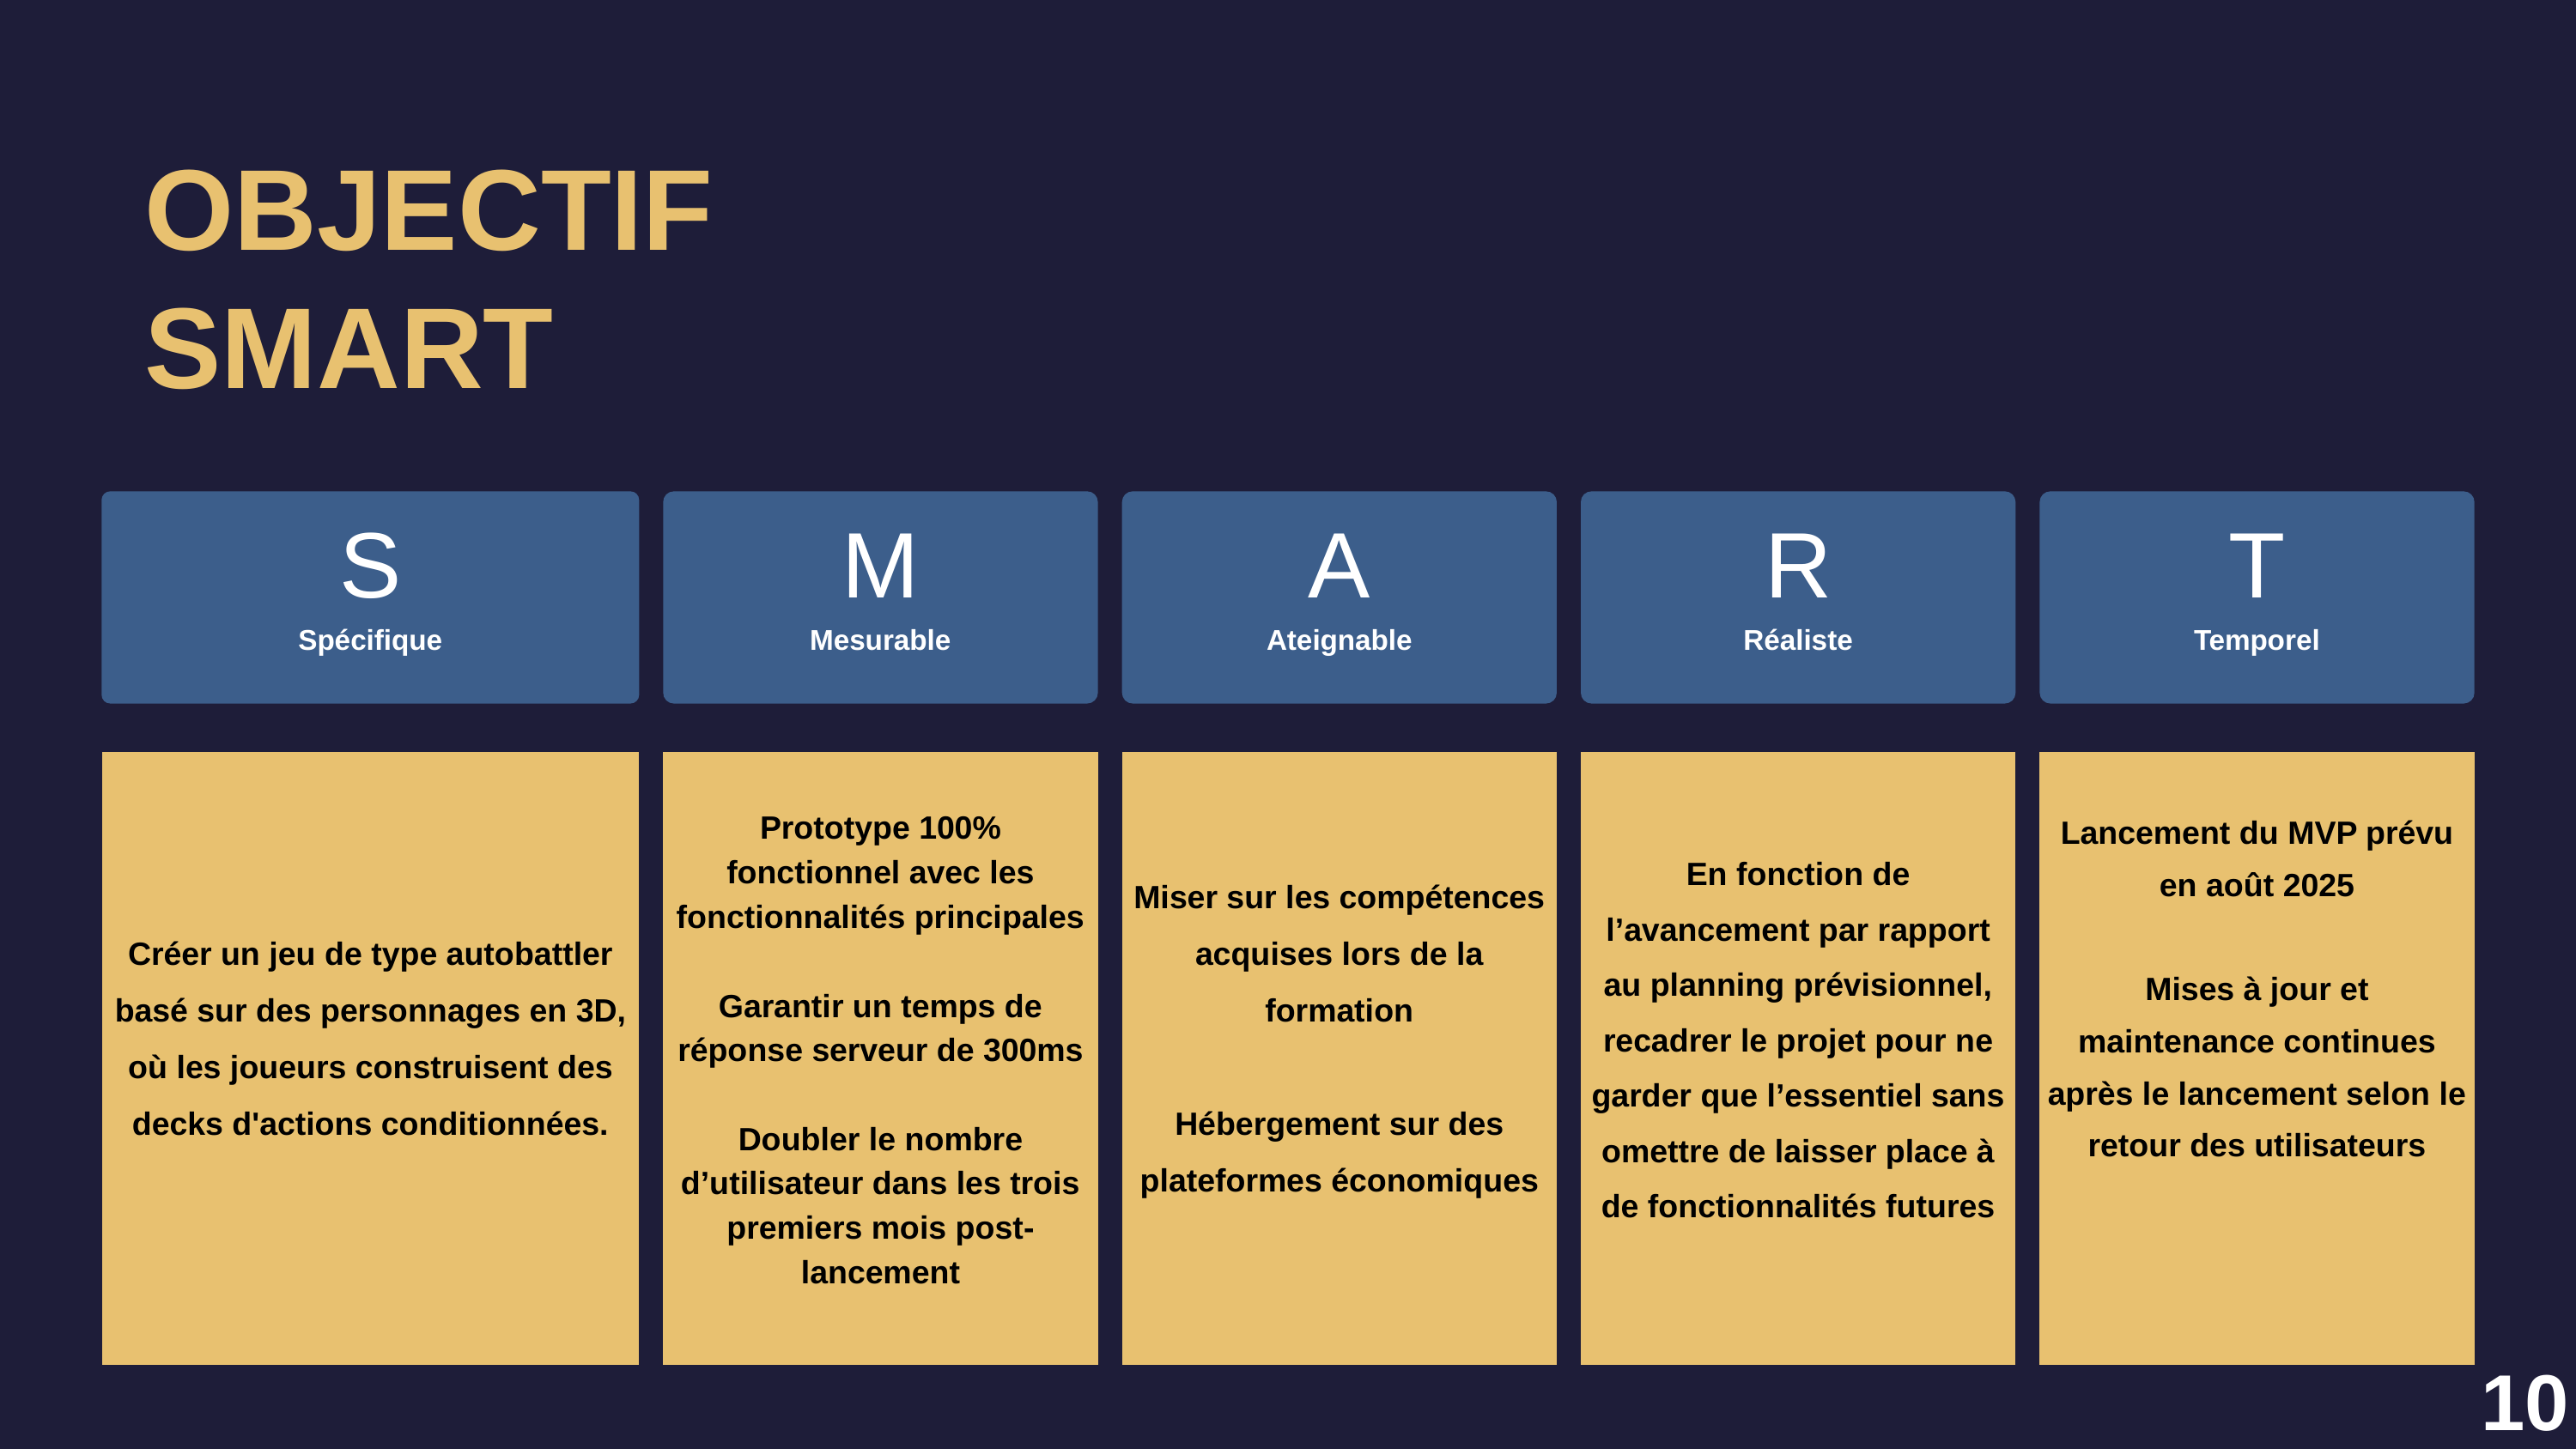

OBJECTIF SMART

S
Spécifique

M
Mesurable

A
Ateignable

R
Réaliste

T
Temporel

Créer un jeu de type autobattler basé sur des personnages en 3D, où les joueurs construisent des decks d'actions conditionnées.

Prototype 100% fonctionnel avec les fonctionnalités principales

Garantir un temps de réponse serveur de 300ms

Doubler le nombre d’utilisateur dans les trois premiers mois post-lancement

Miser sur les compétences acquises lors de la formation

Hébergement sur des plateformes économiques

En fonction de l’avancement par rapport au planning prévisionnel, recadrer le projet pour ne garder que l’essentiel sans omettre de laisser place à de fonctionnalités futures

Lancement du MVP prévu en août 2025

Mises à jour et maintenance continues après le lancement selon le retour des utilisateurs

10